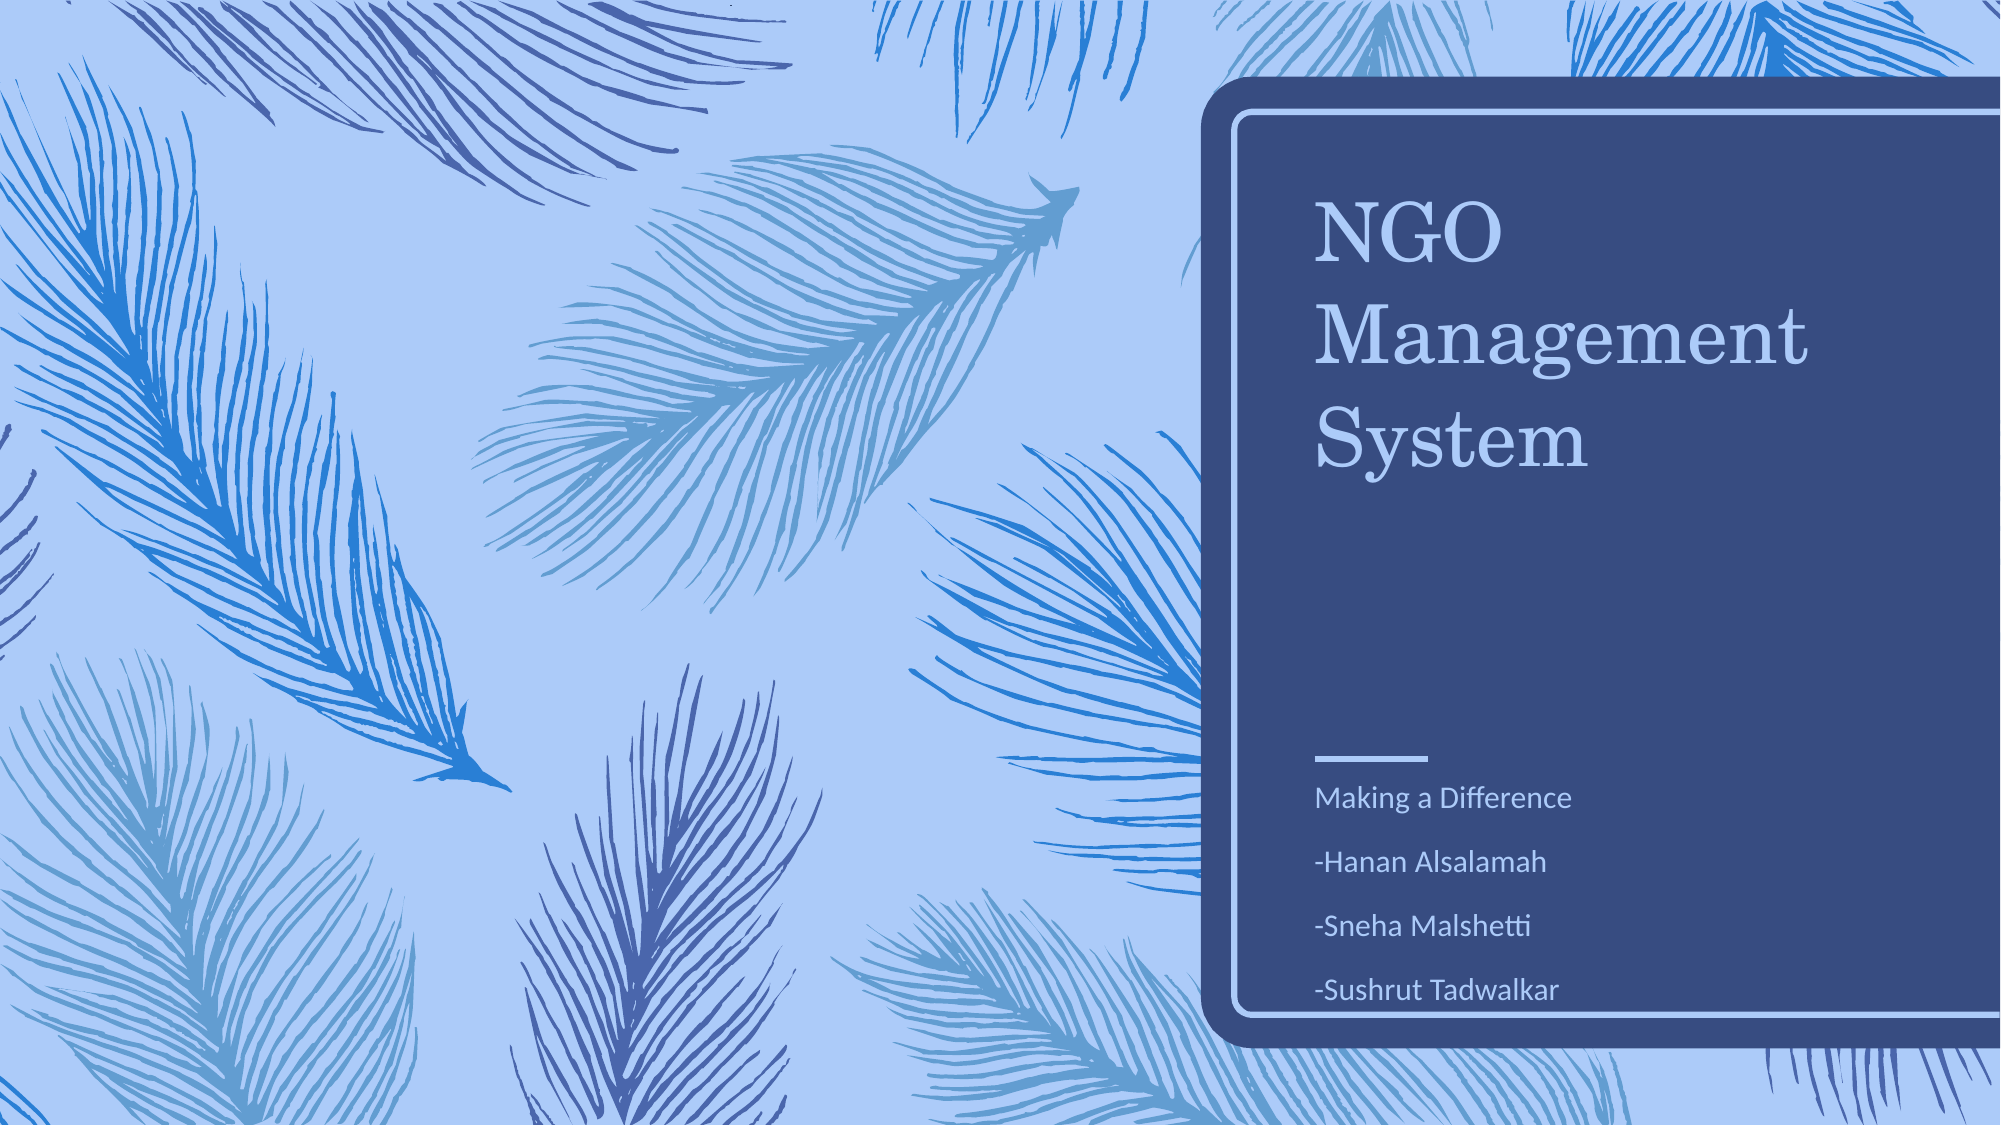

# NGO Management System
Making a Difference
-Hanan Alsalamah
-Sneha Malshetti
-Sushrut Tadwalkar